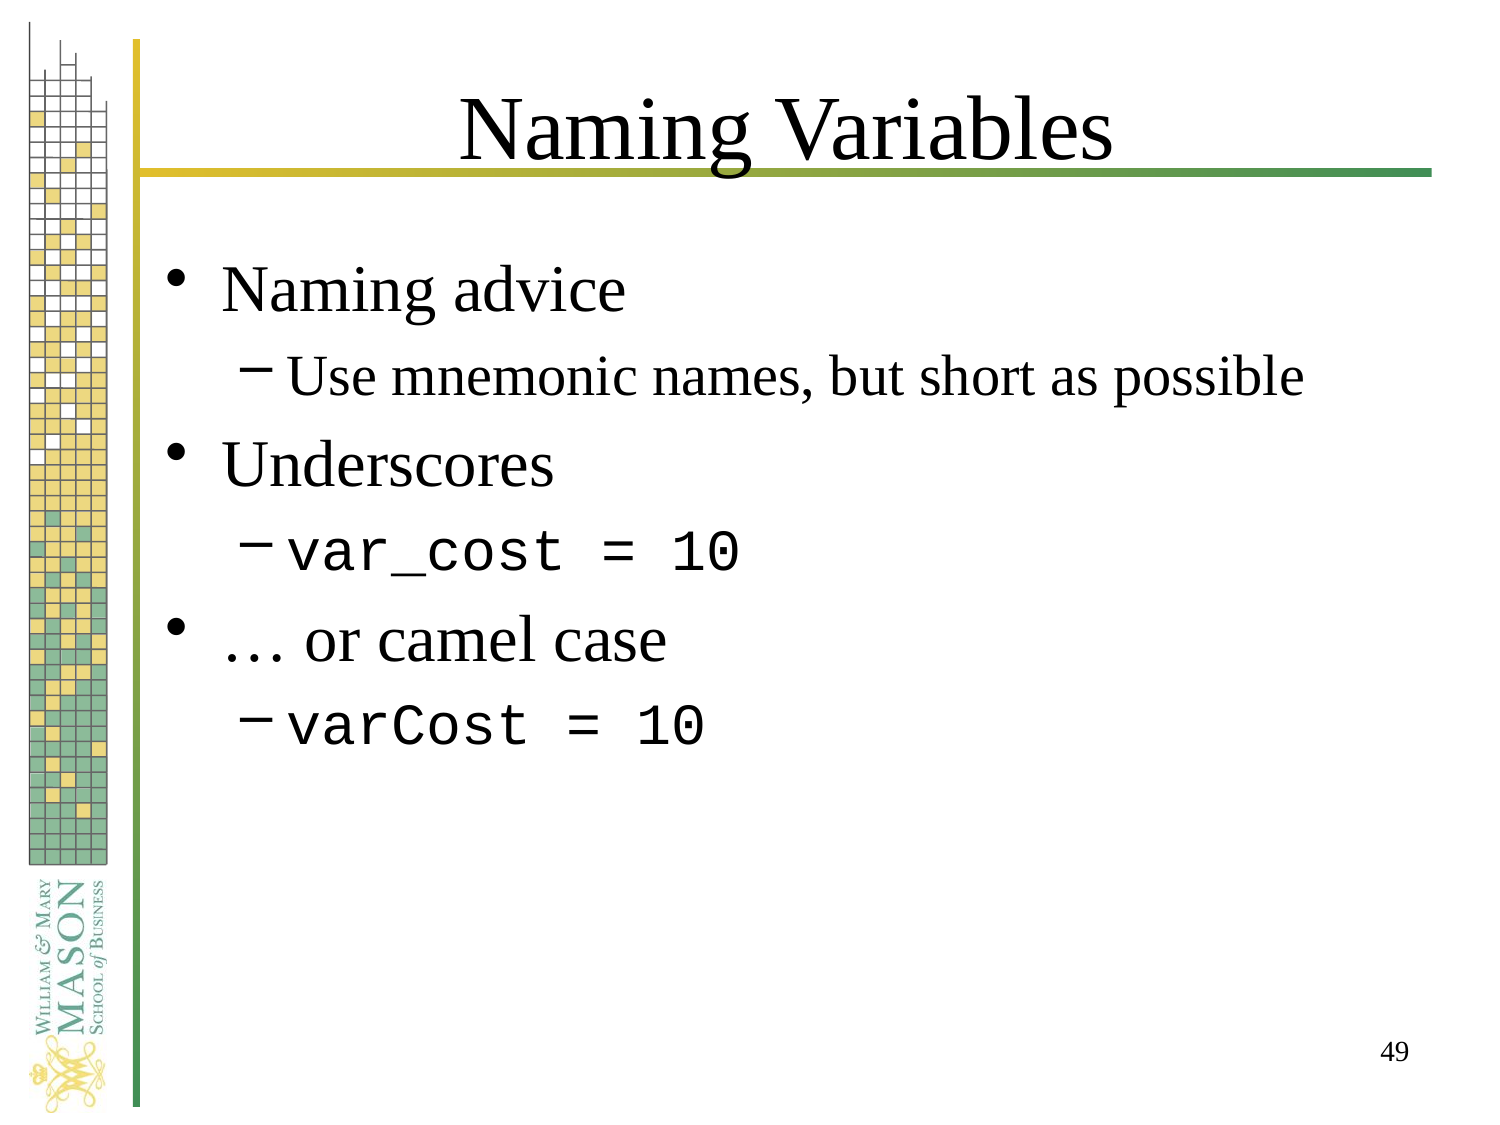

# Naming Variables
Naming advice
Use mnemonic names, but short as possible
Underscores
var_cost = 10
… or camel case
varCost = 10
49